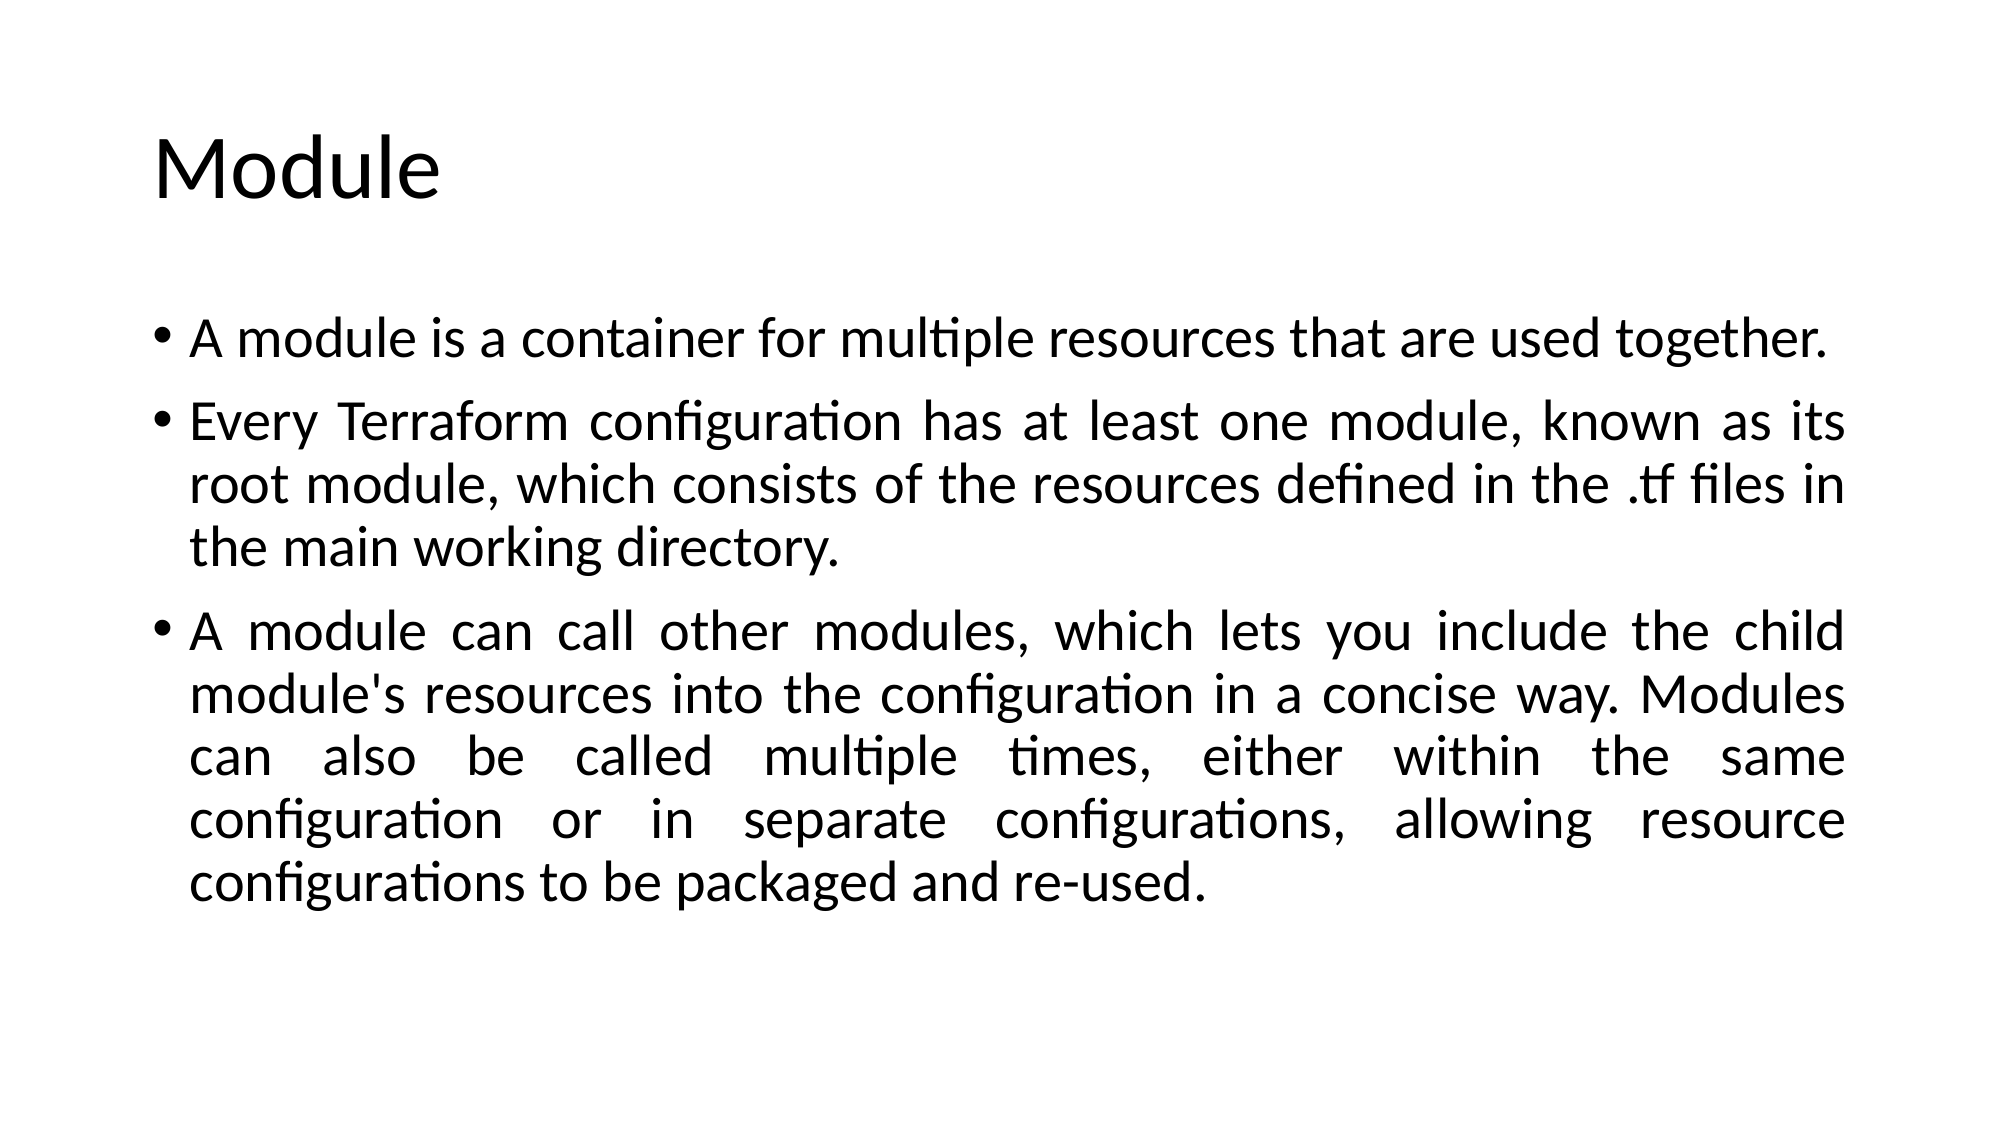

# Module
A module is a container for multiple resources that are used together.
Every Terraform configuration has at least one module, known as its root module, which consists of the resources defined in the .tf files in the main working directory.
A module can call other modules, which lets you include the child module's resources into the configuration in a concise way. Modules can also be called multiple times, either within the same configuration or in separate configurations, allowing resource configurations to be packaged and re-used.